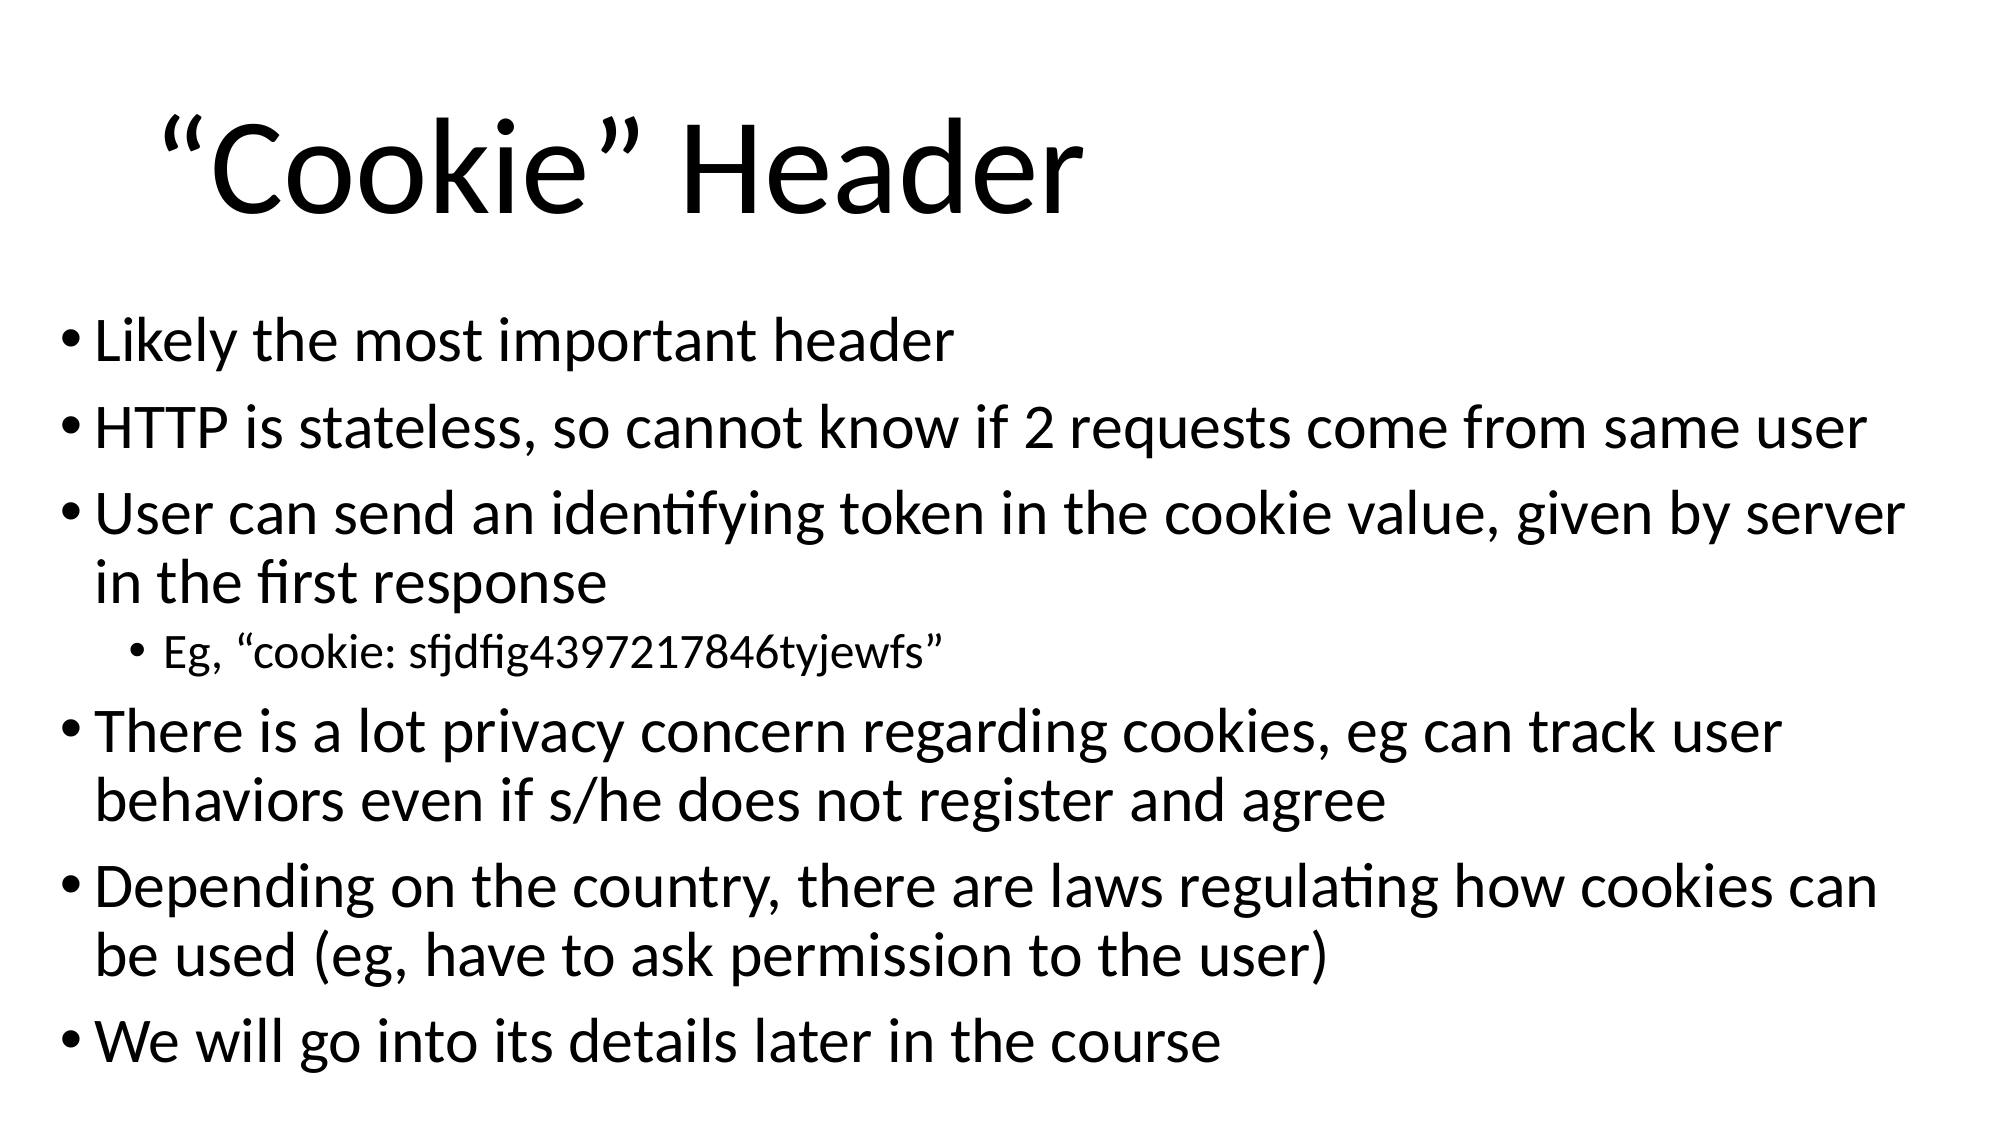

# “Cookie” Header
Likely the most important header
HTTP is stateless, so cannot know if 2 requests come from same user
User can send an identifying token in the cookie value, given by server in the first response
Eg, “cookie: sfjdfig4397217846tyjewfs”
There is a lot privacy concern regarding cookies, eg can track user behaviors even if s/he does not register and agree
Depending on the country, there are laws regulating how cookies can be used (eg, have to ask permission to the user)
We will go into its details later in the course